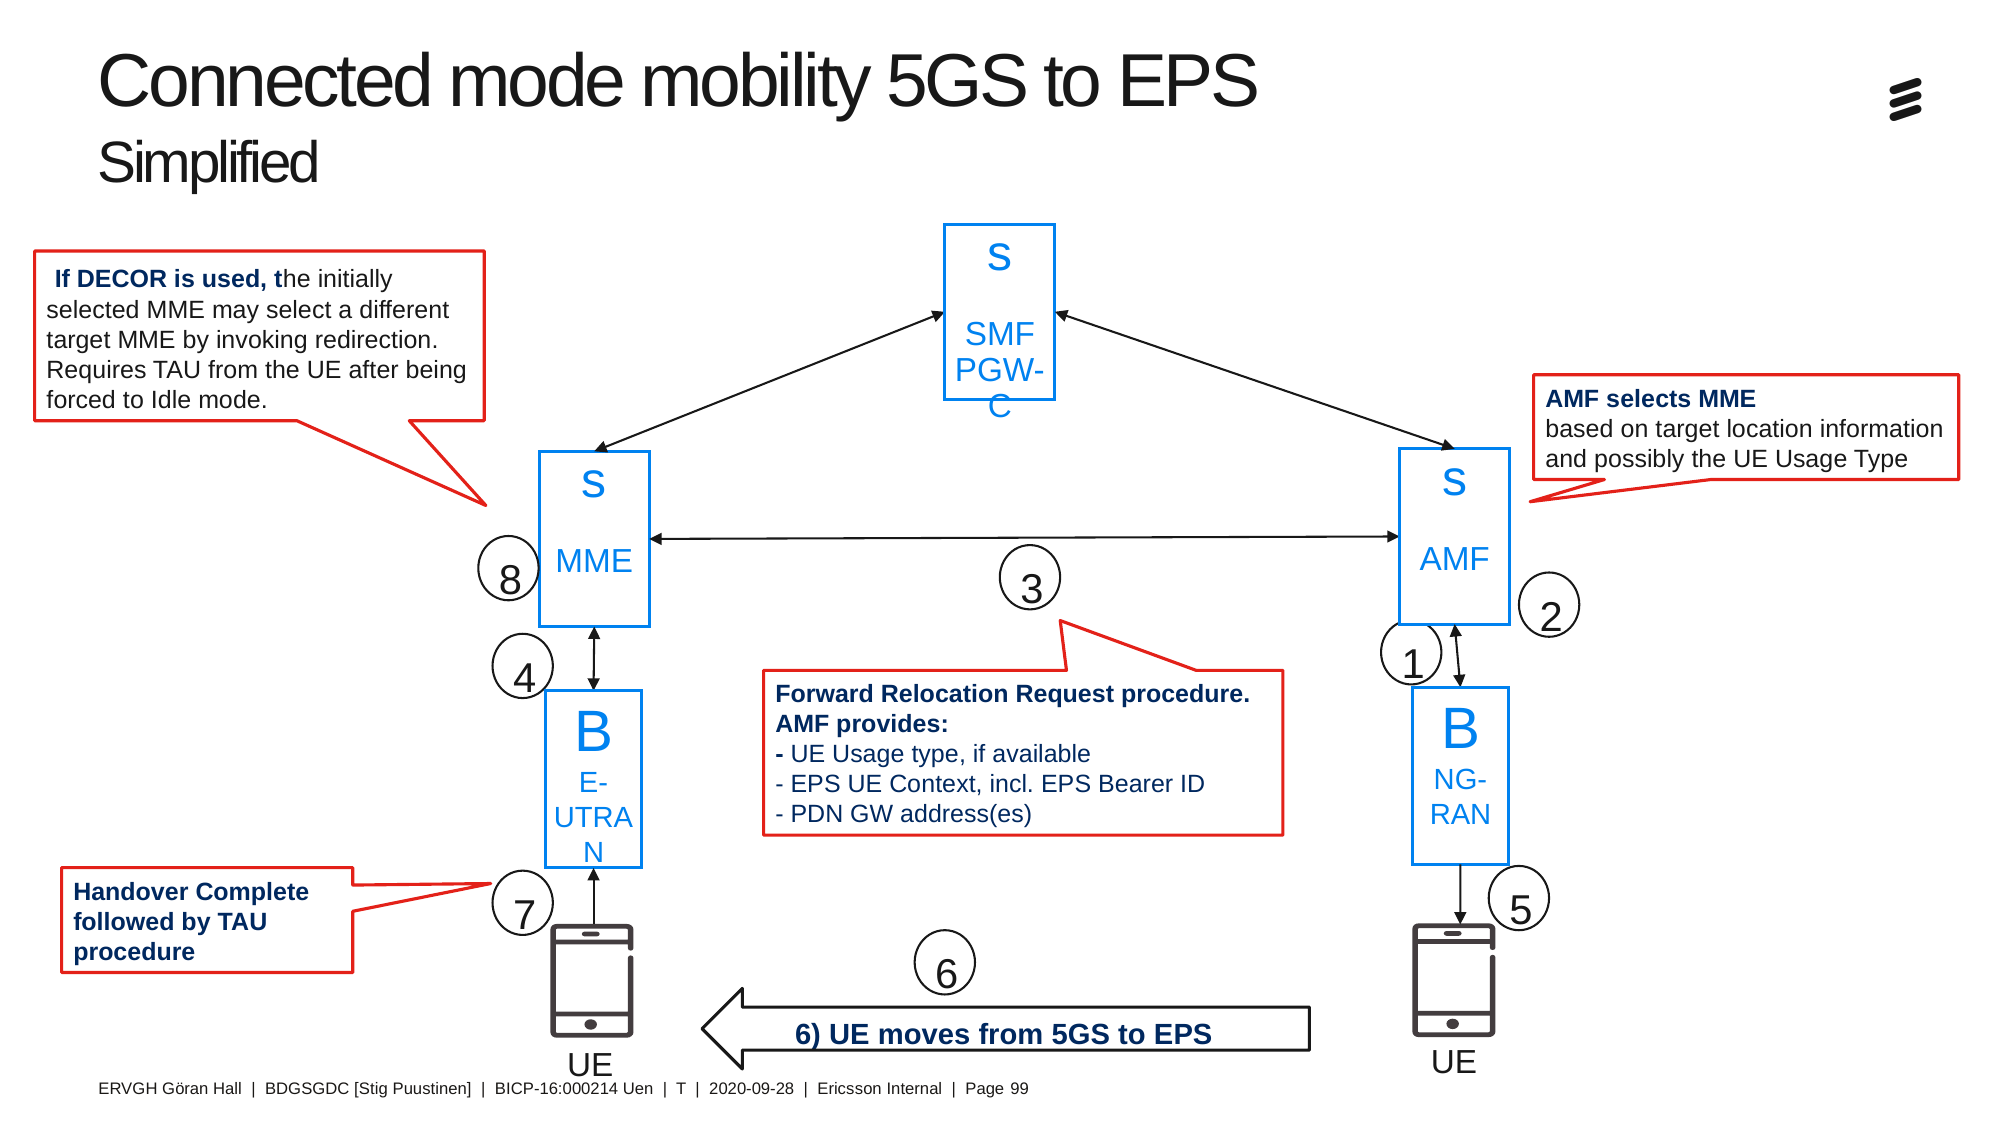

# Connected mode mobility 5GS to EPS Simplified
s

SMF
PGW-C
 If DECOR is used, the initially selected MME may select a different target MME by invoking redirection. Requires TAU from the UE after being forced to Idle mode.
AMF selects MME
based on target location information and possibly the UE Usage Type
s

AMF
s

MME
8
3
2
1
4
Forward Relocation Request procedure. AMF provides:
- UE Usage type, if available
- EPS UE Context, incl. EPS Bearer ID
- PDN GW address(es)
B
NG-
RAN
B
E-UTRAN
5
Handover Complete followed by TAU procedure
7

UE

UE
6

6) UE moves from 5GS to EPS